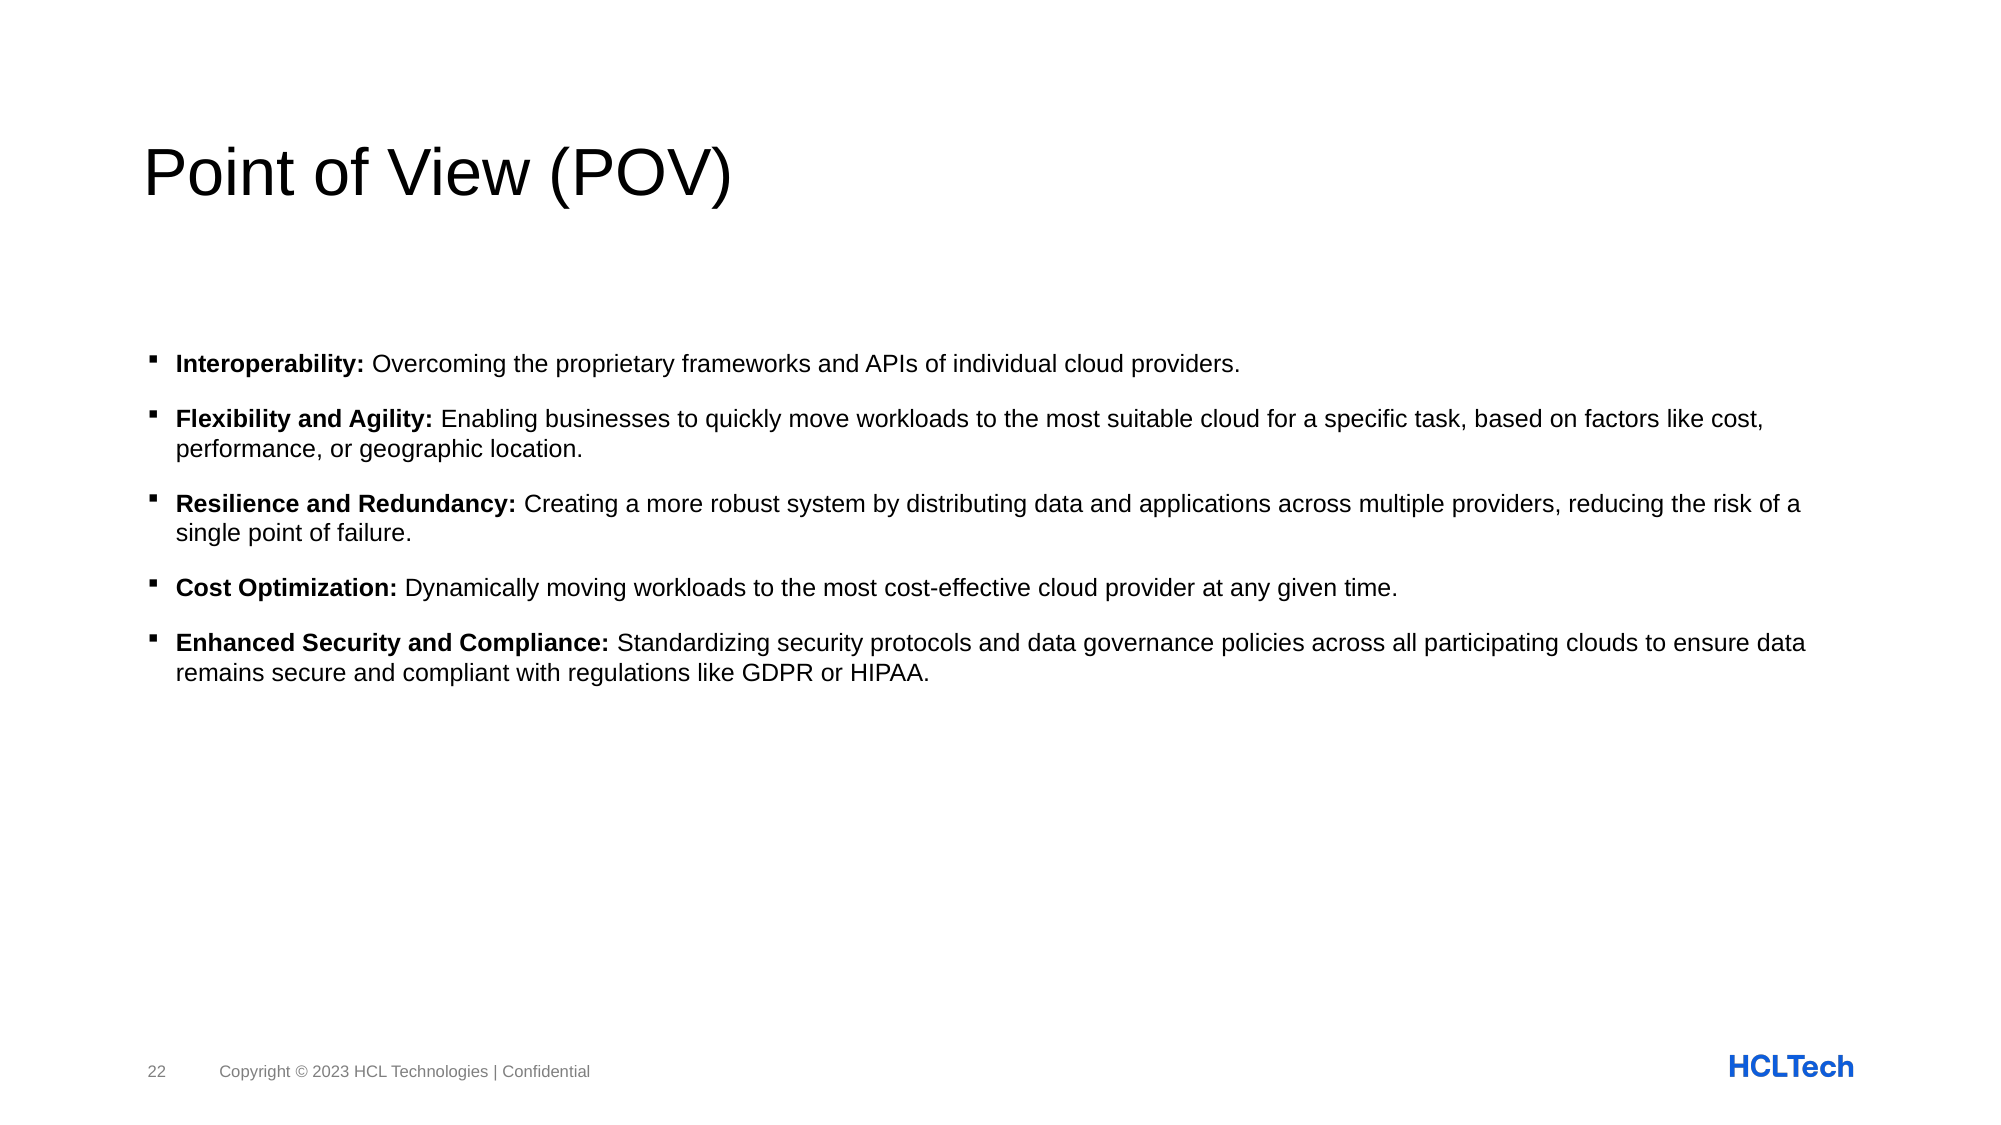

# Point of View (POV)
Interoperability: Overcoming the proprietary frameworks and APIs of individual cloud providers.
Flexibility and Agility: Enabling businesses to quickly move workloads to the most suitable cloud for a specific task, based on factors like cost, performance, or geographic location.
Resilience and Redundancy: Creating a more robust system by distributing data and applications across multiple providers, reducing the risk of a single point of failure.
Cost Optimization: Dynamically moving workloads to the most cost-effective cloud provider at any given time.
Enhanced Security and Compliance: Standardizing security protocols and data governance policies across all participating clouds to ensure data remains secure and compliant with regulations like GDPR or HIPAA.
22
Copyright © 2023 HCL Technologies | Confidential